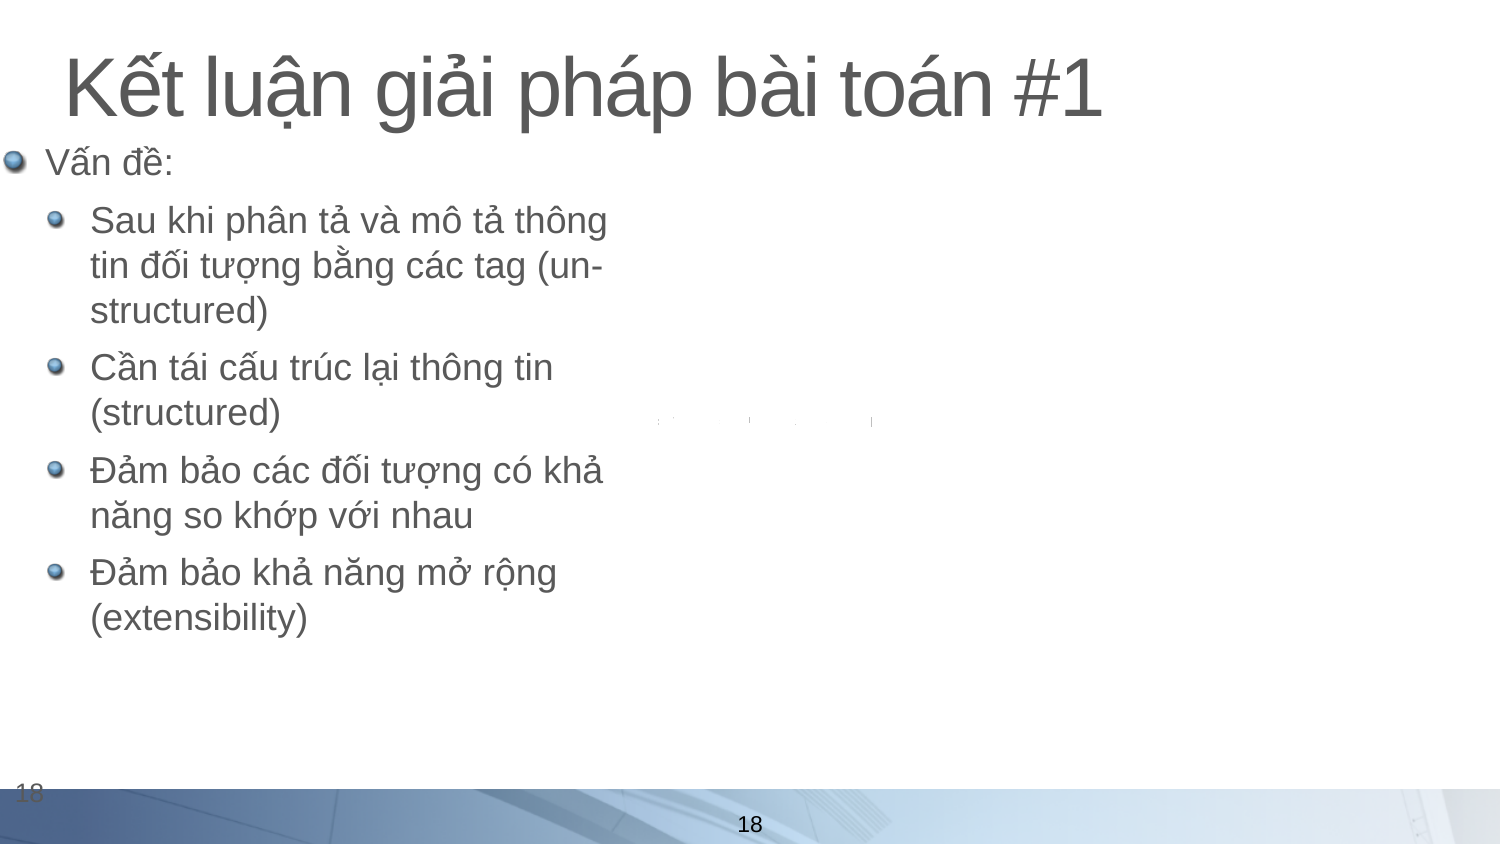

# Kết luận giải pháp bài toán #1
Vấn đề:
Sau khi phân tả và mô tả thông tin đối tượng bằng các tag (un-structured)
Cần tái cấu trúc lại thông tin (structured)
Đảm bảo các đối tượng có khả năng so khớp với nhau
Đảm bảo khả năng mở rộng (extensibility)
18